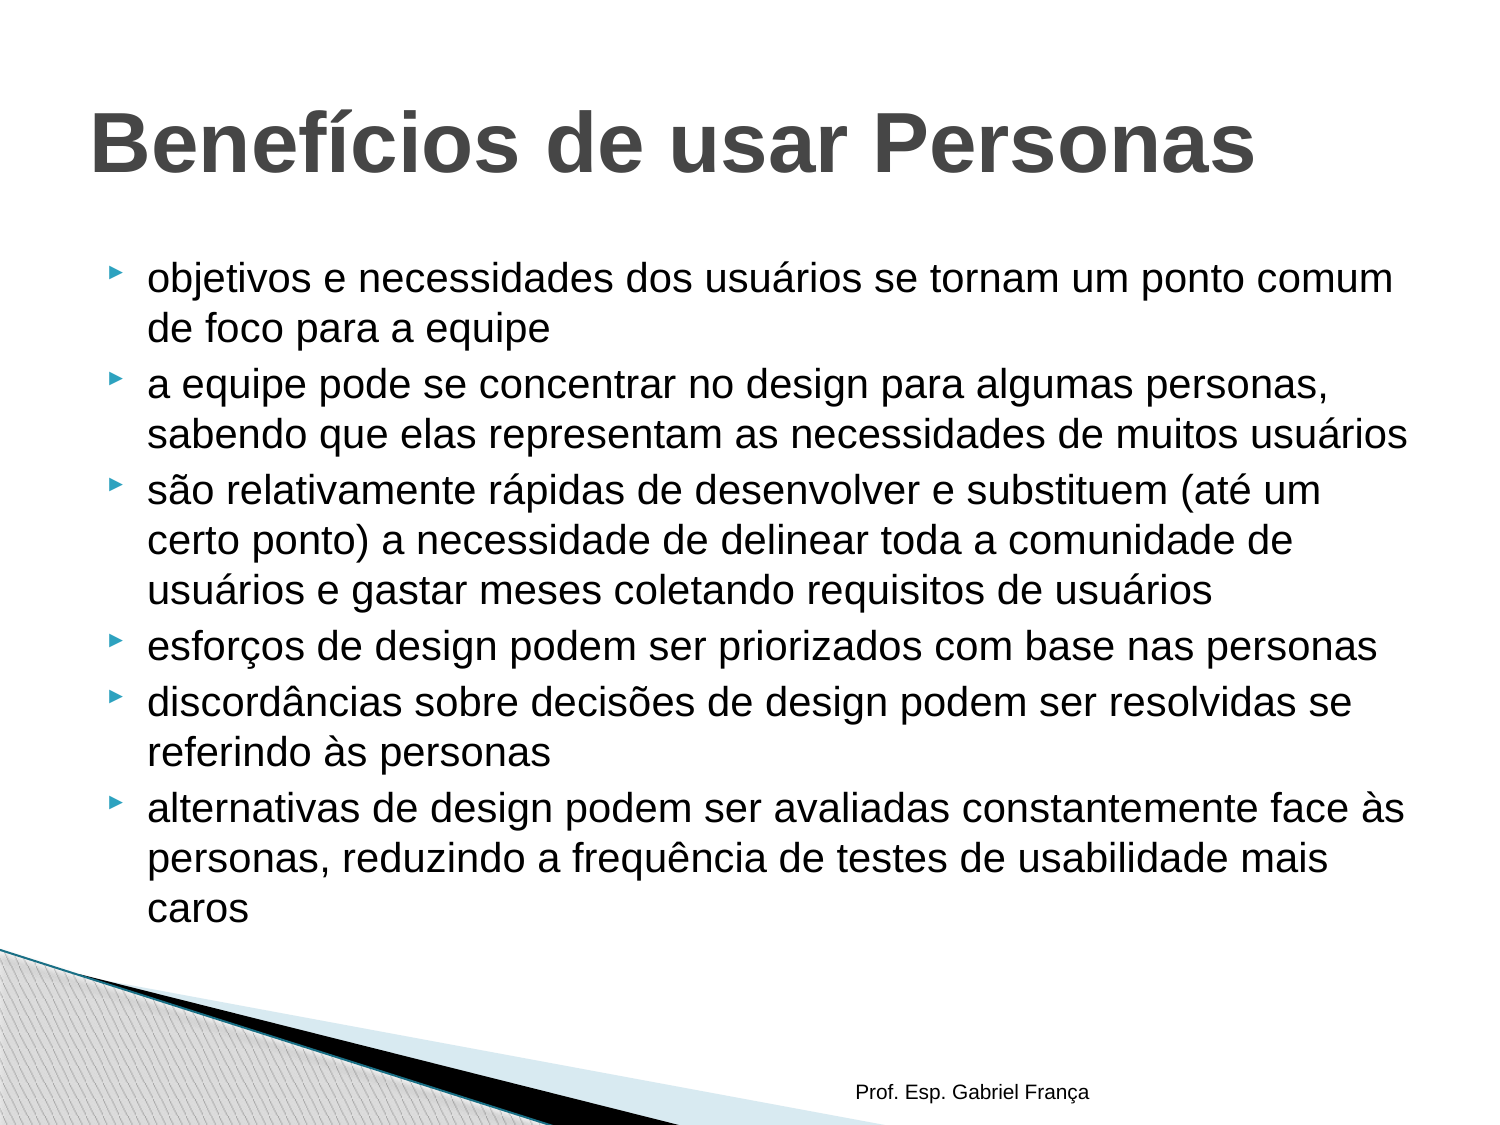

# Benefícios de usar Personas
objetivos e necessidades dos usuários se tornam um ponto comum de foco para a equipe
a equipe pode se concentrar no design para algumas personas, sabendo que elas representam as necessidades de muitos usuários
são relativamente rápidas de desenvolver e substituem (até um certo ponto) a necessidade de delinear toda a comunidade de usuários e gastar meses coletando requisitos de usuários
esforços de design podem ser priorizados com base nas personas
discordâncias sobre decisões de design podem ser resolvidas se referindo às personas
alternativas de design podem ser avaliadas constantemente face às personas, reduzindo a frequência de testes de usabilidade mais caros
Prof. Esp. Gabriel França